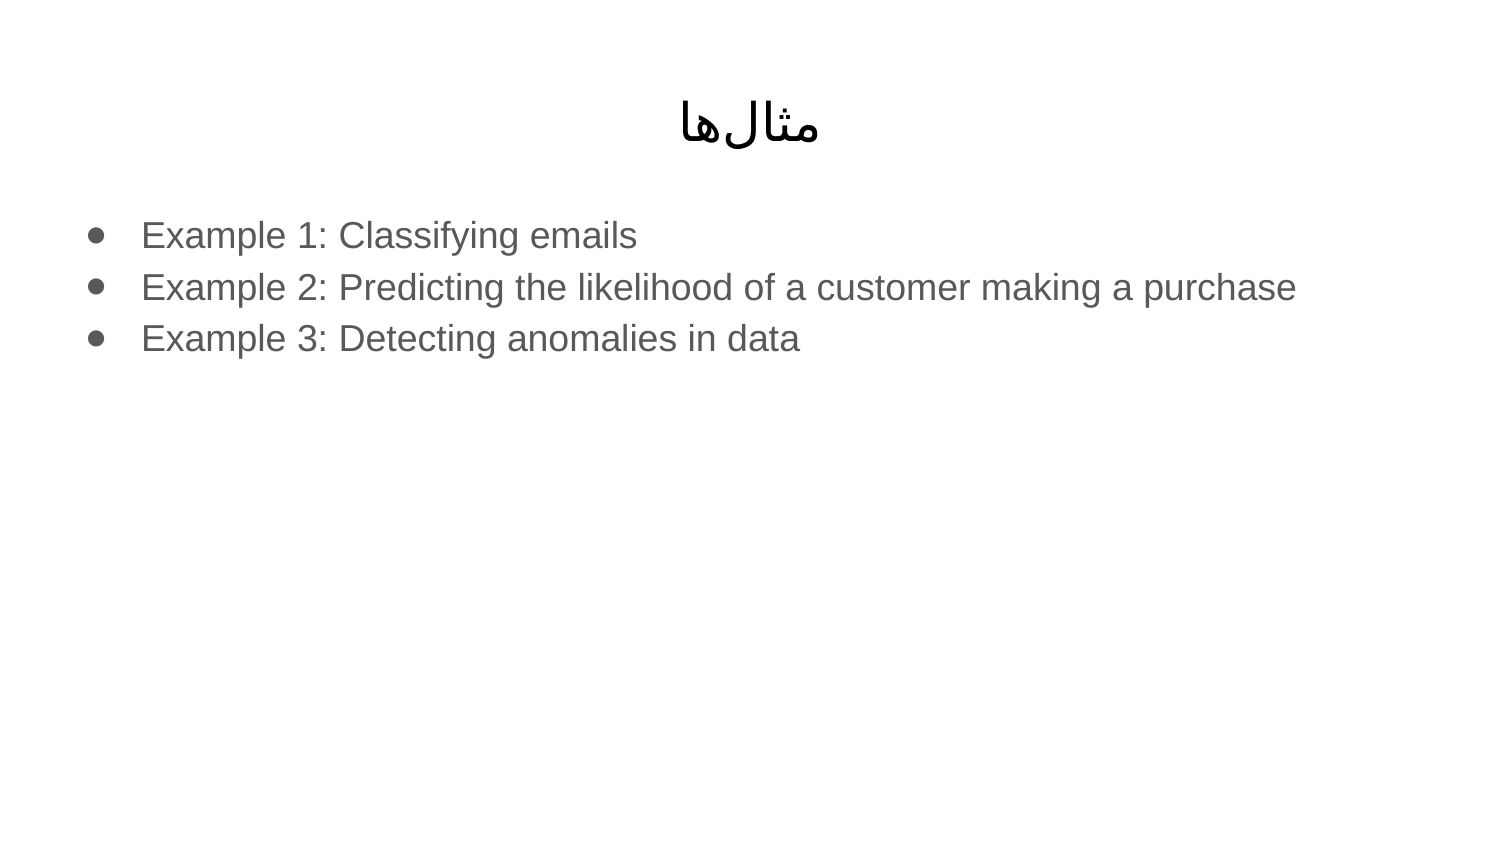

# مثال‌ها
Example 1: Classifying emails
Example 2: Predicting the likelihood of a customer making a purchase
Example 3: Detecting anomalies in data